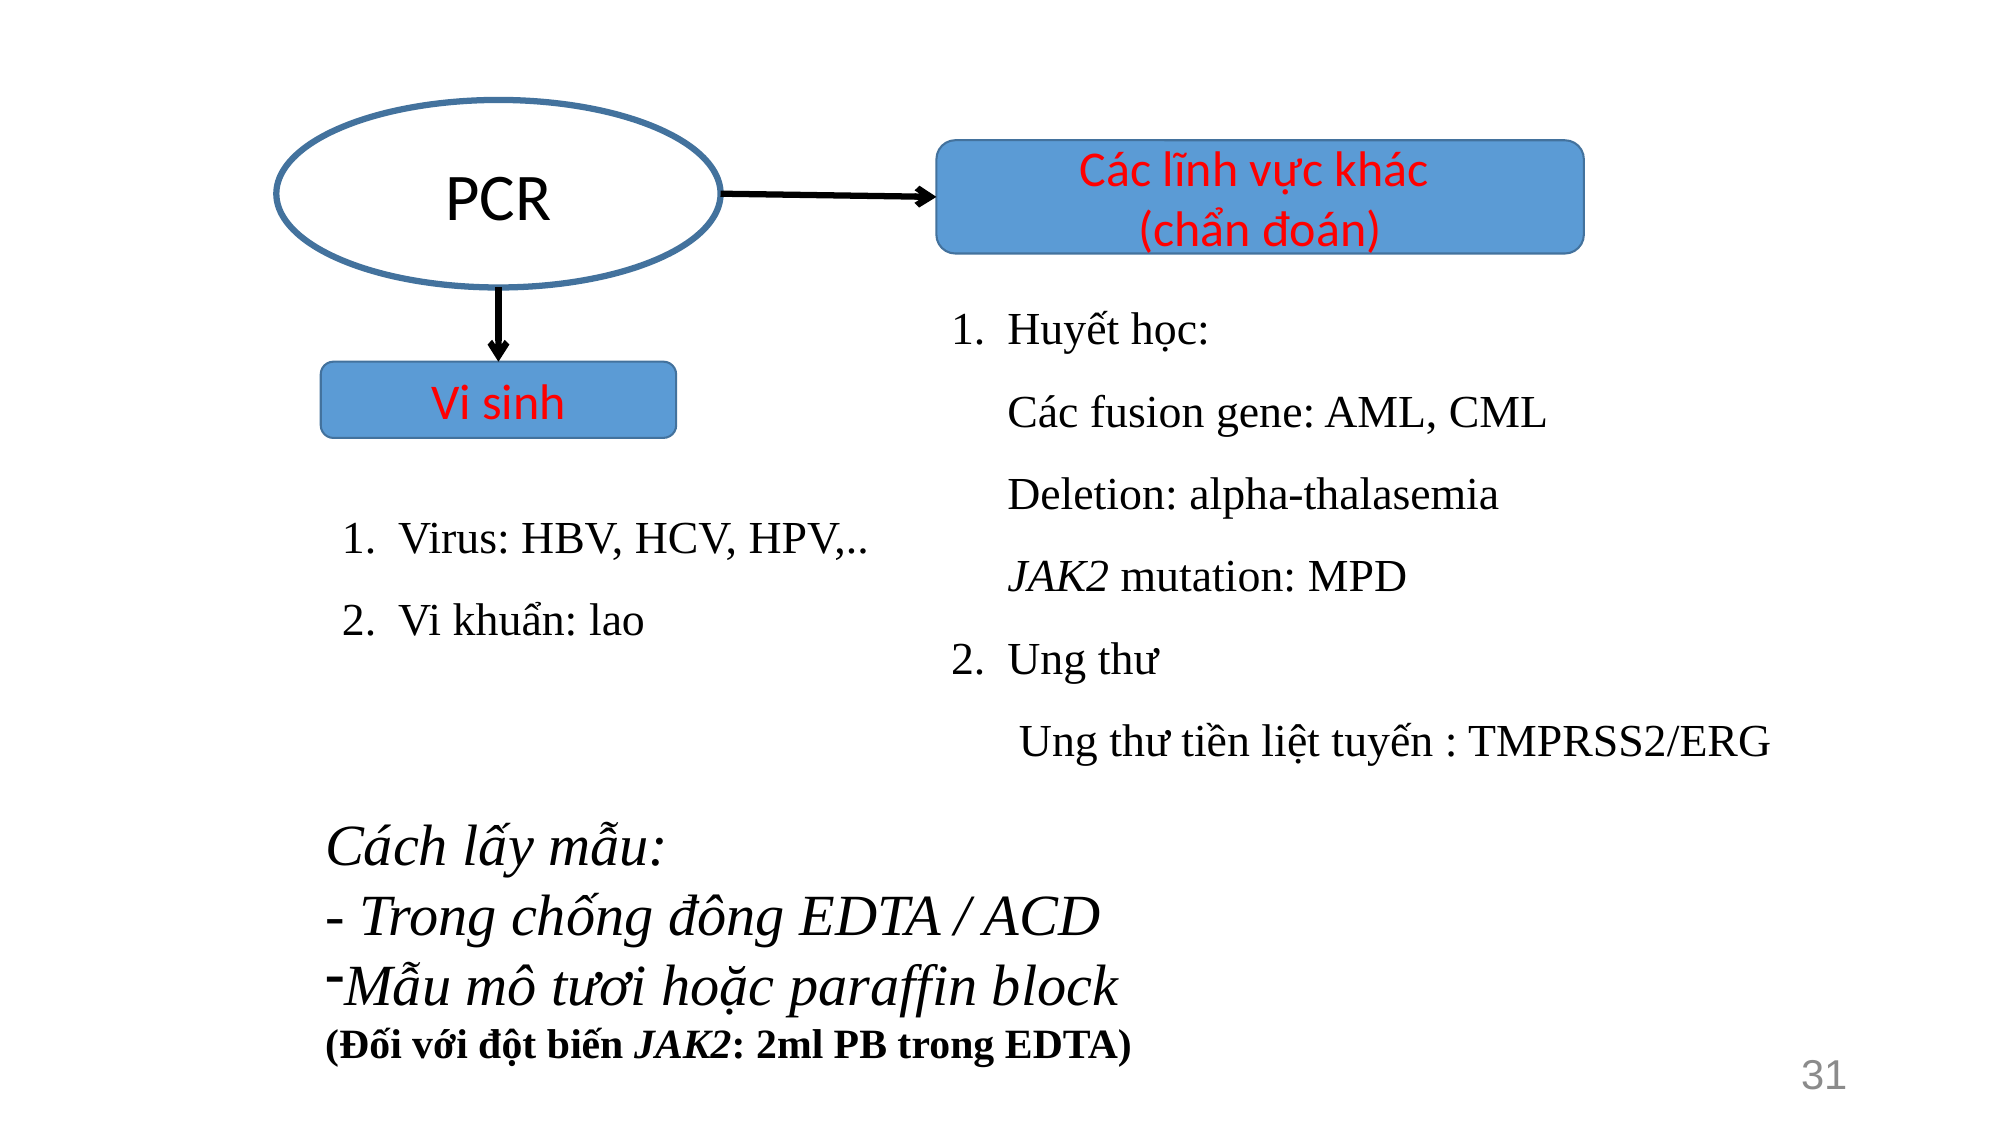

PCR
Các lĩnh vực khác
(chẩn đoán)
Huyết học:
Các fusion gene: AML, CML
Deletion: alpha-thalasemia
JAK2 mutation: MPD
Ung thư
 Ung thư tiền liệt tuyến : TMPRSS2/ERG
Vi sinh
Virus: HBV, HCV, HPV,..
Vi khuẩn: lao
Cách lấy mẫu:
- Trong chống đông EDTA / ACD
Mẫu mô tươi hoặc paraffin block
(Đối với đột biến JAK2: 2ml PB trong EDTA)
31